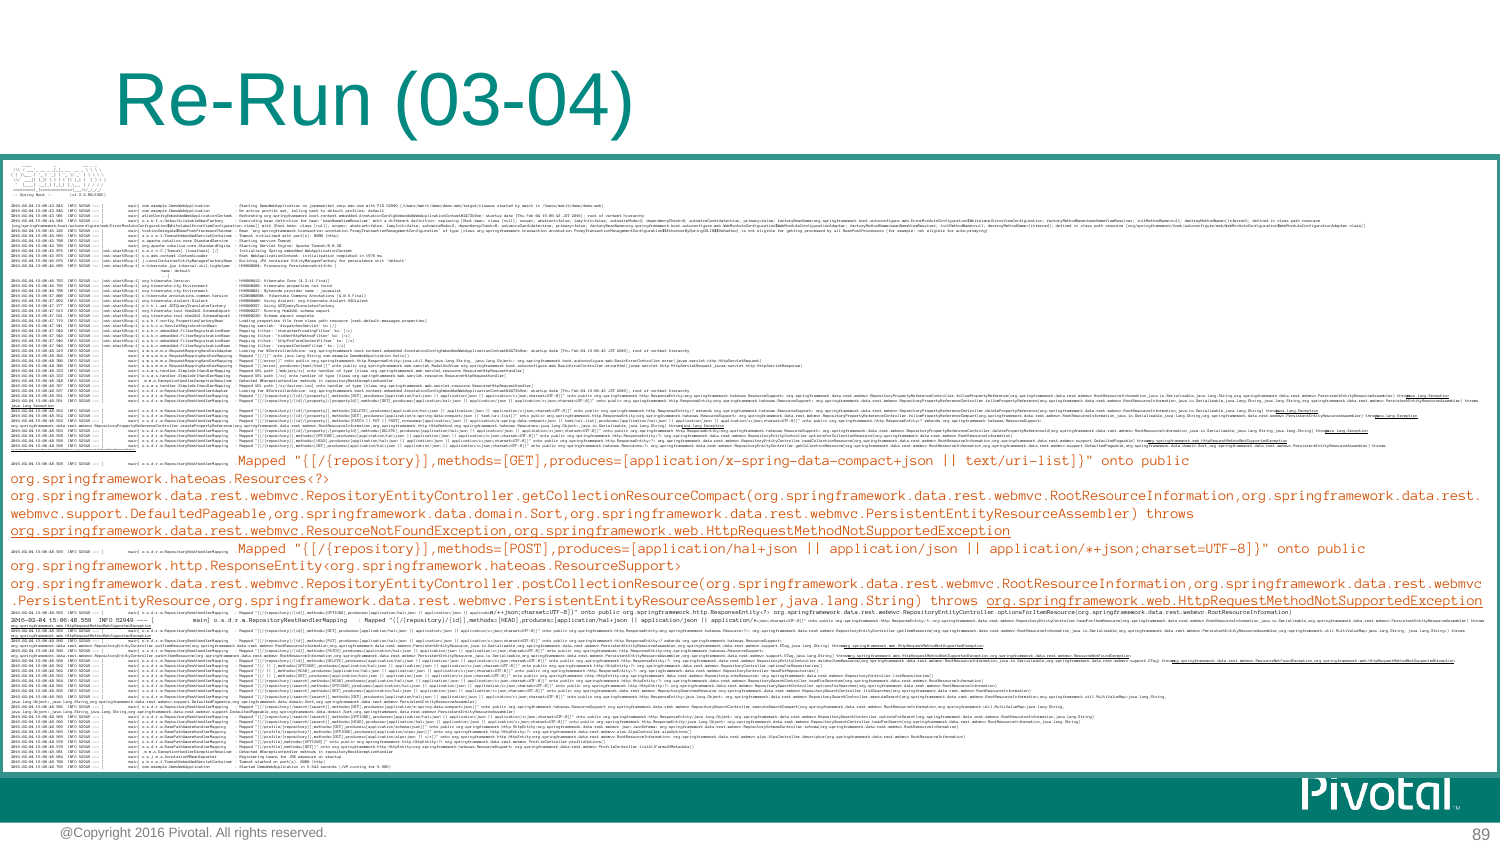

# Re-Run (03-04)
 .   ____          _            __ _ _
 /\\ / ___'_ __ _ _(_)_ __  __ _ \ \ \ \
( ( )\___ | '_ | '_| | '_ \/ _` | \ \ \ \
 \\/  ___)| |_)| | | | | || (_| |  ) ) ) )
  '  |____| .__|_| |_|_| |_\__, | / / / /
 =========|_|==============|___/=/_/_/_/
 :: Spring Boot ::        (v1.3.2.RELEASE)

2016-02-04 15:06:43.843  INFO 52949 --- [           main] com.example.DemoWebApplication           : Starting DemoWebApplication on jpxxmakitm1.corp.emc.com with PID 52949 (/Users/makit/demo/demo-web/target/classes started by makit in /Users/makit/demo/demo-web)
2016-02-04 15:06:43.846  INFO 52949 --- [           main] com.example.DemoWebApplication           : No active profile set, falling back to default profiles: default
2016-02-04 15:06:43.901  INFO 52949 --- [           main] ationConfigEmbeddedWebApplicationContext : Refreshing org.springframework.boot.context.embedded.AnnotationConfigEmbeddedWebApplicationContext@2473b9ce: startup date [Thu Feb 04 15:06:43 JST 2016]; root of context hierarchy
2016-02-04 15:06:44.646  INFO 52949 --- [           main] o.s.b.f.s.DefaultListableBeanFactory     : Overriding bean definition for bean 'beanNameViewResolver' with a different definition: replacing [Root bean: class [null]; scope=; abstract=false; lazyInit=false; autowireMode=3; dependencyCheck=0; autowireCandidate=true; primary=false; factoryBeanName=org.springframework.boot.autoconfigure.web.ErrorMvcAutoConfiguration$WhitelabelErrorViewConfiguration; factoryMethodName=beanNameViewResolver; initMethodName=null; destroyMethodName=(inferred); defined in class path resource [org/springframework/boot/autoconfigure/web/ErrorMvcAutoConfiguration$WhitelabelErrorViewConfiguration.class]] with [Root bean: class [null]; scope=; abstract=false; lazyInit=false; autowireMode=3; dependencyCheck=0; autowireCandidate=true; primary=false; factoryBeanName=org.springframework.boot.autoconfigure.web.WebMvcAutoConfiguration$WebMvcAutoConfigurationAdapter; factoryMethodName=beanNameViewResolver; initMethodName=null; destroyMethodName=(inferred); defined in class path resource [org/springframework/boot/autoconfigure/web/WebMvcAutoConfiguration$WebMvcAutoConfigurationAdapter.class]]
2016-02-04 15:06:45.226  INFO 52949 --- [           main] trationDelegate$BeanPostProcessorChecker : Bean 'org.springframework.transaction.annotation.ProxyTransactionManagementConfiguration' of type [class org.springframework.transaction.annotation.ProxyTransactionManagementConfiguration$$EnhancerBySpringCGLIB$$9e6ad1ec] is not eligible for getting processed by all BeanPostProcessors (for example: not eligible for auto-proxying)
2016-02-04 15:06:45.689  INFO 52949 --- [           main] s.b.c.e.t.TomcatEmbeddedServletContainer : Tomcat initialized with port(s): 8080 (http)
2016-02-04 15:06:45.708  INFO 52949 --- [           main] o.apache.catalina.core.StandardService   : Starting service Tomcat
2016-02-04 15:06:45.709  INFO 52949 --- [           main] org.apache.catalina.core.StandardEngine  : Starting Servlet Engine: Apache Tomcat/8.0.30
2016-02-04 15:06:45.875  INFO 52949 --- [ost-startStop-1] o.a.c.c.C.[Tomcat].[localhost].[/]       : Initializing Spring embedded WebApplicationContext
2016-02-04 15:06:45.876  INFO 52949 --- [ost-startStop-1] o.s.web.context.ContextLoader            : Root WebApplicationContext: initialization completed in 1976 ms
2016-02-04 15:06:46.676  INFO 52949 --- [ost-startStop-1] j.LocalContainerEntityManagerFactoryBean : Building JPA container EntityManagerFactory for persistence unit 'default'
2016-02-04 15:06:46.689  INFO 52949 --- [ost-startStop-1] o.hibernate.jpa.internal.util.LogHelper  : HHH000204: Processing PersistenceUnitInfo [
	name: default
	...]
2016-02-04 15:06:46.783  INFO 52949 --- [ost-startStop-1] org.hibernate.Version                    : HHH000412: Hibernate Core {4.3.11.Final}
2016-02-04 15:06:46.785  INFO 52949 --- [ost-startStop-1] org.hibernate.cfg.Environment            : HHH000206: hibernate.properties not found
2016-02-04 15:06:46.788  INFO 52949 --- [ost-startStop-1] org.hibernate.cfg.Environment            : HHH000021: Bytecode provider name : javassist
2016-02-04 15:06:47.006  INFO 52949 --- [ost-startStop-1] o.hibernate.annotations.common.Version   : HCANN000001: Hibernate Commons Annotations {4.0.5.Final}
2016-02-04 15:06:47.092  INFO 52949 --- [ost-startStop-1] org.hibernate.dialect.Dialect            : HHH000400: Using dialect: org.hibernate.dialect.H2Dialect
2016-02-04 15:06:47.277  INFO 52949 --- [ost-startStop-1] o.h.h.i.ast.ASTQueryTranslatorFactory    : HHH000397: Using ASTQueryTranslatorFactory
2016-02-04 15:06:47.513  INFO 52949 --- [ost-startStop-1] org.hibernate.tool.hbm2ddl.SchemaExport  : HHH000227: Running hbm2ddl schema export
2016-02-04 15:06:47.521  INFO 52949 --- [ost-startStop-1] org.hibernate.tool.hbm2ddl.SchemaExport  : HHH000230: Schema export complete
2016-02-04 15:06:47.719  INFO 52949 --- [ost-startStop-1] o.s.b.f.config.PropertiesFactoryBean     : Loading properties file from class path resource [rest-default-messages.properties]
2016-02-04 15:06:47.941  INFO 52949 --- [ost-startStop-1] o.s.b.c.e.ServletRegistrationBean        : Mapping servlet: 'dispatcherServlet' to [/]
2016-02-04 15:06:47.945  INFO 52949 --- [ost-startStop-1] o.s.b.c.embedded.FilterRegistrationBean  : Mapping filter: 'characterEncodingFilter' to: [/*]
2016-02-04 15:06:47.945  INFO 52949 --- [ost-startStop-1] o.s.b.c.embedded.FilterRegistrationBean  : Mapping filter: 'hiddenHttpMethodFilter' to: [/*]
2016-02-04 15:06:47.946  INFO 52949 --- [ost-startStop-1] o.s.b.c.embedded.FilterRegistrationBean  : Mapping filter: 'httpPutFormContentFilter' to: [/*]
2016-02-04 15:06:47.946  INFO 52949 --- [ost-startStop-1] o.s.b.c.embedded.FilterRegistrationBean  : Mapping filter: 'requestContextFilter' to: [/*]
2016-02-04 15:06:48.219  INFO 52949 --- [           main] s.w.s.m.m.a.RequestMappingHandlerAdapter : Looking for @ControllerAdvice: org.springframework.boot.context.embedded.AnnotationConfigEmbeddedWebApplicationContext@2473b9ce: startup date [Thu Feb 04 15:06:43 JST 2016]; root of context hierarchy
2016-02-04 15:06:48.302  INFO 52949 --- [           main] s.w.s.m.m.a.RequestMappingHandlerMapping : Mapped "{[/]}" onto java.lang.String com.example.DemoWebApplication.hello()
2016-02-04 15:06:48.306  INFO 52949 --- [           main] s.w.s.m.m.a.RequestMappingHandlerMapping : Mapped "{[/error]}" onto public org.springframework.http.ResponseEntity<java.util.Map<java.lang.String, java.lang.Object>> org.springframework.boot.autoconfigure.web.BasicErrorController.error(javax.servlet.http.HttpServletRequest)
2016-02-04 15:06:48.306  INFO 52949 --- [           main] s.w.s.m.m.a.RequestMappingHandlerMapping : Mapped "{[/error],produces=[text/html]}" onto public org.springframework.web.servlet.ModelAndView org.springframework.boot.autoconfigure.web.BasicErrorController.errorHtml(javax.servlet.http.HttpServletRequest,javax.servlet.http.HttpServletResponse)
2016-02-04 15:06:48.333  INFO 52949 --- [           main] o.s.w.s.handler.SimpleUrlHandlerMapping  : Mapped URL path [/webjars/**] onto handler of type [class org.springframework.web.servlet.resource.ResourceHttpRequestHandler]
2016-02-04 15:06:48.333  INFO 52949 --- [           main] o.s.w.s.handler.SimpleUrlHandlerMapping  : Mapped URL path [/**] onto handler of type [class org.springframework.web.servlet.resource.ResourceHttpRequestHandler]
2016-02-04 15:06:48.348  INFO 52949 --- [           main] .m.m.a.ExceptionHandlerExceptionResolver : Detected @ExceptionHandler methods in repositoryRestExceptionHandler
2016-02-04 15:06:48.367  INFO 52949 --- [           main] o.s.w.s.handler.SimpleUrlHandlerMapping  : Mapped URL path [/**/favicon.ico] onto handler of type [class org.springframework.web.servlet.resource.ResourceHttpRequestHandler]
2016-02-04 15:06:48.537  INFO 52949 --- [           main] o.s.d.r.w.RepositoryRestHandlerAdapter   : Looking for @ControllerAdvice: org.springframework.boot.context.embedded.AnnotationConfigEmbeddedWebApplicationContext@2473b9ce: startup date [Thu Feb 04 15:06:43 JST 2016]; root of context hierarchy
2016-02-04 15:06:48.551  INFO 52949 --- [           main] o.s.d.r.w.RepositoryRestHandlerMapping   : Mapped "{[/{repository}/{id}/{property}],methods=[GET],produces=[application/hal+json || application/json || application/*+json;charset=UTF-8]}" onto public org.springframework.http.ResponseEntity<org.springframework.hateoas.ResourceSupport> org.springframework.data.rest.webmvc.RepositoryPropertyReferenceController.followPropertyReference(org.springframework.data.rest.webmvc.RootResourceInformation,java.io.Serializable,java.lang.String,org.springframework.data.rest.webmvc.PersistentEntityResourceAssembler) throws java.lang.Exception
2016-02-04 15:06:48.551  INFO 52949 --- [           main] o.s.d.r.w.RepositoryRestHandlerMapping   : Mapped "{[/{repository}/{id}/{property}/{propertyId}],methods=[GET],produces=[application/hal+json || application/json || application/*+json;charset=UTF-8]}" onto public org.springframework.http.ResponseEntity<org.springframework.hateoas.ResourceSupport> org.springframework.data.rest.webmvc.RepositoryPropertyReferenceController.followPropertyReference(org.springframework.data.rest.webmvc.RootResourceInformation,java.io.Serializable,java.lang.String,java.lang.String,org.springframework.data.rest.webmvc.PersistentEntityResourceAssembler) throws java.lang.Exception
2016-02-04 15:06:48.552  INFO 52949 --- [           main] o.s.d.r.w.RepositoryRestHandlerMapping   : Mapped "{[/{repository}/{id}/{property}],methods=[DELETE],produces=[application/hal+json || application/json || application/*+json;charset=UTF-8]}" onto public org.springframework.http.ResponseEntity<? extends org.springframework.hateoas.ResourceSupport> org.springframework.data.rest.webmvc.RepositoryPropertyReferenceController.deletePropertyReference(org.springframework.data.rest.webmvc.RootResourceInformation,java.io.Serializable,java.lang.String) throws java.lang.Exception
2016-02-04 15:06:48.552  INFO 52949 --- [           main] o.s.d.r.w.RepositoryRestHandlerMapping   : Mapped "{[/{repository}/{id}/{property}],methods=[GET],produces=[application/x-spring-data-compact+json || text/uri-list]}" onto public org.springframework.http.ResponseEntity<org.springframework.hateoas.ResourceSupport> org.springframework.data.rest.webmvc.RepositoryPropertyReferenceController.followPropertyReferenceCompact(org.springframework.data.rest.webmvc.RootResourceInformation,java.io.Serializable,java.lang.String,org.springframework.data.rest.webmvc.PersistentEntityResourceAssembler) throws java.lang.Exception
2016-02-04 15:06:48.552  INFO 52949 --- [           main] o.s.d.r.w.RepositoryRestHandlerMapping   : Mapped "{[/{repository}/{id}/{property}],methods=[PATCH || PUT || POST],consumes=[application/json || application/x-spring-data-compact+json || text/uri-list],produces=[application/hal+json || application/json || application/*+json;charset=UTF-8]}" onto public org.springframework.http.ResponseEntity<? extends org.springframework.hateoas.ResourceSupport> org.springframework.data.rest.webmvc.RepositoryPropertyReferenceController.createPropertyReference(org.springframework.data.rest.webmvc.RootResourceInformation,org.springframework.http.HttpMethod,org.springframework.hateoas.Resources<java.lang.Object>,java.io.Serializable,java.lang.String) throws java.lang.Exception
2016-02-04 15:06:48.553  INFO 52949 --- [           main] o.s.d.r.w.RepositoryRestHandlerMapping   : Mapped "{[/{repository}/{id}/{property}/{propertyId}],methods=[DELETE],produces=[application/hal+json || application/json || application/*+json;charset=UTF-8]}" onto public org.springframework.http.ResponseEntity<org.springframework.hateoas.ResourceSupport> org.springframework.data.rest.webmvc.RepositoryPropertyReferenceController.deletePropertyReferenceId(org.springframework.data.rest.webmvc.RootResourceInformation,java.io.Serializable,java.lang.String,java.lang.String) throws java.lang.Exception
2016-02-04 15:06:48.558  INFO 52949 --- [           main] o.s.d.r.w.RepositoryRestHandlerMapping   : Mapped "{[/{repository}],methods=[OPTIONS],produces=[application/hal+json || application/json || application/*+json;charset=UTF-8]}" onto public org.springframework.http.ResponseEntity<?> org.springframework.data.rest.webmvc.RepositoryEntityController.optionsForCollectionResource(org.springframework.data.rest.webmvc.RootResourceInformation)
2016-02-04 15:06:48.558  INFO 52949 --- [           main] o.s.d.r.w.RepositoryRestHandlerMapping   : Mapped "{[/{repository}],methods=[HEAD],produces=[application/hal+json || application/json || application/*+json;charset=UTF-8]}" onto public org.springframework.http.ResponseEntity<?> org.springframework.data.rest.webmvc.RepositoryEntityController.headCollectionResource(org.springframework.data.rest.webmvc.RootResourceInformation,org.springframework.data.rest.webmvc.support.DefaultedPageable) throws org.springframework.web.HttpRequestMethodNotSupportedException
2016-02-04 15:06:48.558  INFO 52949 --- [           main] o.s.d.r.w.RepositoryRestHandlerMapping   : Mapped "{[/{repository}],methods=[GET],produces=[application/hal+json || application/json || application/*+json;charset=UTF-8]}" onto public org.springframework.hateoas.Resources<?> org.springframework.data.rest.webmvc.RepositoryEntityController.getCollectionResource(org.springframework.data.rest.webmvc.RootResourceInformation,org.springframework.data.rest.webmvc.support.DefaultedPageable,org.springframework.data.domain.Sort,org.springframework.data.rest.webmvc.PersistentEntityResourceAssembler) throws org.springframework.data.rest.webmvc.ResourceNotFoundException,org.springframework.web.HttpRequestMethodNotSupportedException
2016-02-04 15:06:48.558  INFO 52949 --- [           main] o.s.d.r.w.RepositoryRestHandlerMapping   : Mapped "{[/{repository}],methods=[GET],produces=[application/x-spring-data-compact+json || text/uri-list]}" onto public org.springframework.hateoas.Resources<?> org.springframework.data.rest.webmvc.RepositoryEntityController.getCollectionResourceCompact(org.springframework.data.rest.webmvc.RootResourceInformation,org.springframework.data.rest.webmvc.support.DefaultedPageable,org.springframework.data.domain.Sort,org.springframework.data.rest.webmvc.PersistentEntityResourceAssembler) throws org.springframework.data.rest.webmvc.ResourceNotFoundException,org.springframework.web.HttpRequestMethodNotSupportedException
2016-02-04 15:06:48.559  INFO 52949 --- [           main] o.s.d.r.w.RepositoryRestHandlerMapping   : Mapped "{[/{repository}],methods=[POST],produces=[application/hal+json || application/json || application/*+json;charset=UTF-8]}" onto public org.springframework.http.ResponseEntity<org.springframework.hateoas.ResourceSupport> org.springframework.data.rest.webmvc.RepositoryEntityController.postCollectionResource(org.springframework.data.rest.webmvc.RootResourceInformation,org.springframework.data.rest.webmvc.PersistentEntityResource,org.springframework.data.rest.webmvc.PersistentEntityResourceAssembler,java.lang.String) throws org.springframework.web.HttpRequestMethodNotSupportedException
2016-02-04 15:06:48.559  INFO 52949 --- [           main] o.s.d.r.w.RepositoryRestHandlerMapping   : Mapped "{[/{repository}/{id}],methods=[OPTIONS],produces=[application/hal+json || application/json || application/*+json;charset=UTF-8]}" onto public org.springframework.http.ResponseEntity<?> org.springframework.data.rest.webmvc.RepositoryEntityController.optionsForItemResource(org.springframework.data.rest.webmvc.RootResourceInformation)
2016-02-04 15:06:48.559  INFO 52949 --- [           main] o.s.d.r.w.RepositoryRestHandlerMapping   : Mapped "{[/{repository}/{id}],methods=[HEAD],produces=[application/hal+json || application/json || application/*+json;charset=UTF-8]}" onto public org.springframework.http.ResponseEntity<?> org.springframework.data.rest.webmvc.RepositoryEntityController.headForItemResource(org.springframework.data.rest.webmvc.RootResourceInformation,java.io.Serializable,org.springframework.data.rest.webmvc.PersistentEntityResourceAssembler) throws org.springframework.web.HttpRequestMethodNotSupportedException
2016-02-04 15:06:48.559  INFO 52949 --- [           main] o.s.d.r.w.RepositoryRestHandlerMapping   : Mapped "{[/{repository}/{id}],methods=[GET],produces=[application/hal+json || application/json || application/*+json;charset=UTF-8]}" onto public org.springframework.http.ResponseEntity<org.springframework.hateoas.Resource<?>> org.springframework.data.rest.webmvc.RepositoryEntityController.getItemResource(org.springframework.data.rest.webmvc.RootResourceInformation,java.io.Serializable,org.springframework.data.rest.webmvc.PersistentEntityResourceAssembler,org.springframework.util.MultiValueMap<java.lang.String, java.lang.String>) throws org.springframework.web.HttpRequestMethodNotSupportedException
2016-02-04 15:06:48.560  INFO 52949 --- [           main] o.s.d.r.w.RepositoryRestHandlerMapping   : Mapped "{[/{repository}/{id}],methods=[PUT],produces=[application/hal+json || application/json || application/*+json;charset=UTF-8]}" onto public org.springframework.http.ResponseEntity<? extends org.springframework.hateoas.ResourceSupport> org.springframework.data.rest.webmvc.RepositoryEntityController.putItemResource(org.springframework.data.rest.webmvc.RootResourceInformation,org.springframework.data.rest.webmvc.PersistentEntityResource,java.io.Serializable,org.springframework.data.rest.webmvc.PersistentEntityResourceAssembler,org.springframework.data.rest.webmvc.support.ETag,java.lang.String) throws org.springframework.web.HttpRequestMethodNotSupportedException
2016-02-04 15:06:48.560  INFO 52949 --- [           main] o.s.d.r.w.RepositoryRestHandlerMapping   : Mapped "{[/{repository}/{id}],methods=[PATCH],produces=[application/hal+json || application/json || application/*+json;charset=UTF-8]}" onto public org.springframework.http.ResponseEntity<org.springframework.hateoas.ResourceSupport> org.springframework.data.rest.webmvc.RepositoryEntityController.patchItemResource(org.springframework.data.rest.webmvc.RootResourceInformation,org.springframework.data.rest.webmvc.PersistentEntityResource,java.io.Serializable,org.springframework.data.rest.webmvc.PersistentEntityResourceAssembler,org.springframework.data.rest.webmvc.support.ETag,java.lang.String) throws org.springframework.web.HttpRequestMethodNotSupportedException,org.springframework.data.rest.webmvc.ResourceNotFoundException
2016-02-04 15:06:48.560  INFO 52949 --- [           main] o.s.d.r.w.RepositoryRestHandlerMapping   : Mapped "{[/{repository}/{id}],methods=[DELETE],produces=[application/hal+json || application/json || application/*+json;charset=UTF-8]}" onto public org.springframework.http.ResponseEntity<?> org.springframework.data.rest.webmvc.RepositoryEntityController.deleteItemResource(org.springframework.data.rest.webmvc.RootResourceInformation,java.io.Serializable,org.springframework.data.rest.webmvc.support.ETag) throws org.springframework.data.rest.webmvc.ResourceNotFoundException,org.springframework.web.HttpRequestMethodNotSupportedException
2016-02-04 15:06:48.562  INFO 52949 --- [           main] o.s.d.r.w.RepositoryRestHandlerMapping   : Mapped "{[/ || ],methods=[OPTIONS],produces=[application/hal+json || application/json || application/*+json;charset=UTF-8]}" onto public org.springframework.http.HttpEntity<?> org.springframework.data.rest.webmvc.RepositoryController.optionsForRepositories()
2016-02-04 15:06:48.562  INFO 52949 --- [           main] o.s.d.r.w.RepositoryRestHandlerMapping   : Mapped "{[/ || ],methods=[HEAD],produces=[application/hal+json || application/json || application/*+json;charset=UTF-8]}" onto public org.springframework.http.ResponseEntity<?> org.springframework.data.rest.webmvc.RepositoryController.headForRepositories()
2016-02-04 15:06:48.563  INFO 52949 --- [           main] o.s.d.r.w.RepositoryRestHandlerMapping   : Mapped "{[/ || ],methods=[GET],produces=[application/hal+json || application/json || application/*+json;charset=UTF-8]}" onto public org.springframework.http.HttpEntity<org.springframework.data.rest.webmvc.RepositoryLinksResource> org.springframework.data.rest.webmvc.RepositoryController.listRepositories()
2016-02-04 15:06:48.564  INFO 52949 --- [           main] o.s.d.r.w.RepositoryRestHandlerMapping   : Mapped "{[/{repository}/search],methods=[HEAD],produces=[application/hal+json || application/json || application/*+json;charset=UTF-8]}" onto public org.springframework.http.HttpEntity<?> org.springframework.data.rest.webmvc.RepositorySearchController.headForSearches(org.springframework.data.rest.webmvc.RootResourceInformation)
2016-02-04 15:06:48.565  INFO 52949 --- [           main] o.s.d.r.w.RepositoryRestHandlerMapping   : Mapped "{[/{repository}/search],methods=[OPTIONS],produces=[application/hal+json || application/json || application/*+json;charset=UTF-8]}" onto public org.springframework.http.HttpEntity<?> org.springframework.data.rest.webmvc.RepositorySearchController.optionsForSearches(org.springframework.data.rest.webmvc.RootResourceInformation)
2016-02-04 15:06:48.565  INFO 52949 --- [           main] o.s.d.r.w.RepositoryRestHandlerMapping   : Mapped "{[/{repository}/search],methods=[GET],produces=[application/hal+json || application/json || application/*+json;charset=UTF-8]}" onto public org.springframework.data.rest.webmvc.RepositorySearchesResource org.springframework.data.rest.webmvc.RepositorySearchController.listSearches(org.springframework.data.rest.webmvc.RootResourceInformation)
2016-02-04 15:06:48.565  INFO 52949 --- [           main] o.s.d.r.w.RepositoryRestHandlerMapping   : Mapped "{[/{repository}/search/{search}],methods=[GET],produces=[application/hal+json || application/json || application/*+json;charset=UTF-8]}" onto public org.springframework.http.ResponseEntity<java.lang.Object> org.springframework.data.rest.webmvc.RepositorySearchController.executeSearch(org.springframework.data.rest.webmvc.RootResourceInformation,org.springframework.util.MultiValueMap<java.lang.String, java.lang.Object>,java.lang.String,org.springframework.data.rest.webmvc.support.DefaultedPageable,org.springframework.data.domain.Sort,org.springframework.data.rest.webmvc.PersistentEntityResourceAssembler)
2016-02-04 15:06:48.566  INFO 52949 --- [           main] o.s.d.r.w.RepositoryRestHandlerMapping   : Mapped "{[/{repository}/search/{search}],methods=[GET],produces=[application/x-spring-data-compact+json]}" onto public org.springframework.hateoas.ResourceSupport org.springframework.data.rest.webmvc.RepositorySearchController.executeSearchCompact(org.springframework.data.rest.webmvc.RootResourceInformation,org.springframework.util.MultiValueMap<java.lang.String, java.lang.Object>,java.lang.String,java.lang.String,org.springframework.data.rest.webmvc.support.DefaultedPageable,org.springframework.data.domain.Sort,org.springframework.data.rest.webmvc.PersistentEntityResourceAssembler)
2016-02-04 15:06:48.566  INFO 52949 --- [           main] o.s.d.r.w.RepositoryRestHandlerMapping   : Mapped "{[/{repository}/search/{search}],methods=[OPTIONS],produces=[application/hal+json || application/json || application/*+json;charset=UTF-8]}" onto public org.springframework.http.ResponseEntity<java.lang.Object> org.springframework.data.rest.webmvc.RepositorySearchController.optionsForSearch(org.springframework.data.rest.webmvc.RootResourceInformation,java.lang.String)
2016-02-04 15:06:48.566  INFO 52949 --- [           main] o.s.d.r.w.RepositoryRestHandlerMapping   : Mapped "{[/{repository}/search/{search}],methods=[HEAD],produces=[application/hal+json || application/json || application/*+json;charset=UTF-8]}" onto public org.springframework.http.ResponseEntity<java.lang.Object> org.springframework.data.rest.webmvc.RepositorySearchController.headForSearch(org.springframework.data.rest.webmvc.RootResourceInformation,java.lang.String)
2016-02-04 15:06:48.569  INFO 52949 --- [           main] o.s.d.r.w.BasePathAwareHandlerMapping    : Mapped "{[/profile/{repository}],methods=[GET],produces=[application/schema+json]}" onto public org.springframework.http.HttpEntity<org.springframework.data.rest.webmvc.json.JsonSchema> org.springframework.data.rest.webmvc.RepositorySchemaController.schema(org.springframework.data.rest.webmvc.RootResourceInformation)
2016-02-04 15:06:48.569  INFO 52949 --- [           main] o.s.d.r.w.BasePathAwareHandlerMapping    : Mapped "{[/profile/{repository}],methods=[OPTIONS],produces=[application/alps+json]}" onto org.springframework.http.HttpEntity<?> org.springframework.data.rest.webmvc.alps.AlpsController.alpsOptions()
2016-02-04 15:06:48.569  INFO 52949 --- [           main] o.s.d.r.w.BasePathAwareHandlerMapping    : Mapped "{[/profile/{repository}],methods=[GET],produces=[application/alps+json || */*]}" onto org.springframework.http.HttpEntity<org.springframework.data.rest.webmvc.RootResourceInformation> org.springframework.data.rest.webmvc.alps.AlpsController.descriptor(org.springframework.data.rest.webmvc.RootResourceInformation)
2016-02-04 15:06:48.570  INFO 52949 --- [           main] o.s.d.r.w.BasePathAwareHandlerMapping    : Mapped "{[/profile],methods=[OPTIONS]}" onto public org.springframework.http.HttpEntity<?> org.springframework.data.rest.webmvc.ProfileController.profileOptions()
2016-02-04 15:06:48.570  INFO 52949 --- [           main] o.s.d.r.w.BasePathAwareHandlerMapping    : Mapped "{[/profile],methods=[GET]}" onto org.springframework.http.HttpEntity<org.springframework.hateoas.ResourceSupport> org.springframework.data.rest.webmvc.ProfileController.listAllFormsOfMetadata()
2016-02-04 15:06:48.581  INFO 52949 --- [           main] .m.m.a.ExceptionHandlerExceptionResolver : Detected @ExceptionHandler methods in repositoryRestExceptionHandler
2016-02-04 15:06:48.684  INFO 52949 --- [           main] o.s.j.e.a.AnnotationMBeanExporter        : Registering beans for JMX exposure on startup
2016-02-04 15:06:48.760  INFO 52949 --- [           main] s.b.c.e.t.TomcatEmbeddedServletContainer : Tomcat started on port(s): 8080 (http)
2016-02-04 15:06:48.765  INFO 52949 --- [           main] com.example.DemoWebApplication           : Started DemoWebApplication in 5.542 seconds (JVM running for 5.905)